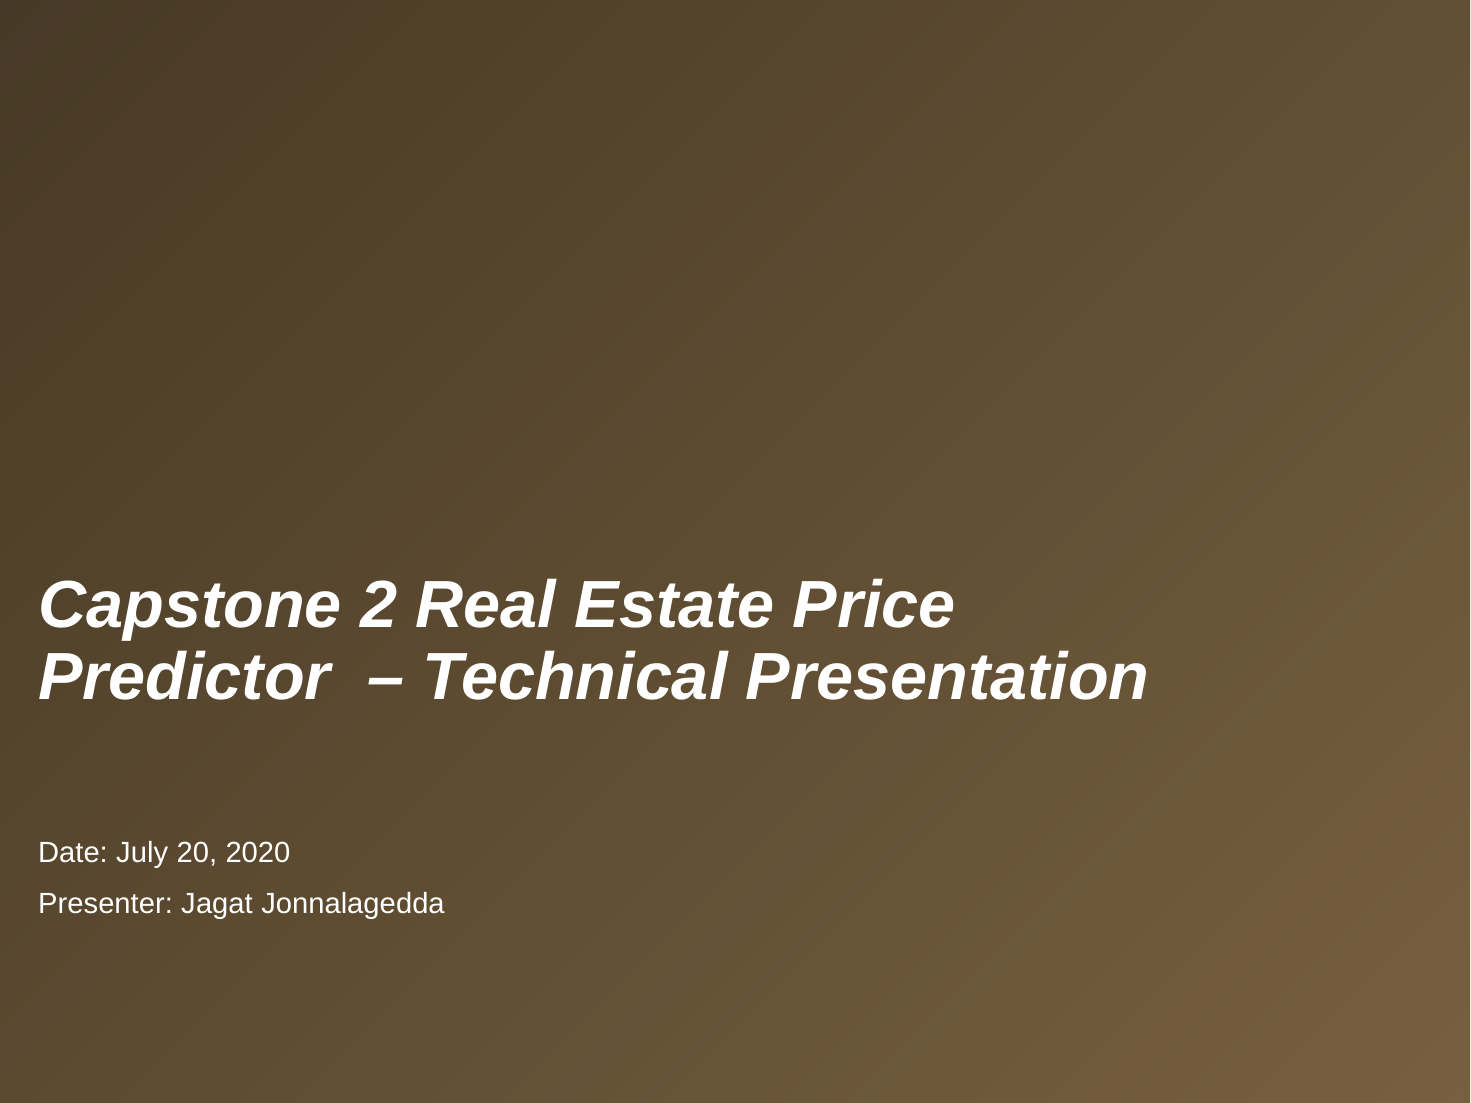

# Capstone 2 Real Estate Price Predictor  – Technical Presentation
Date: July 20, 2020
Presenter: Jagat Jonnalagedda